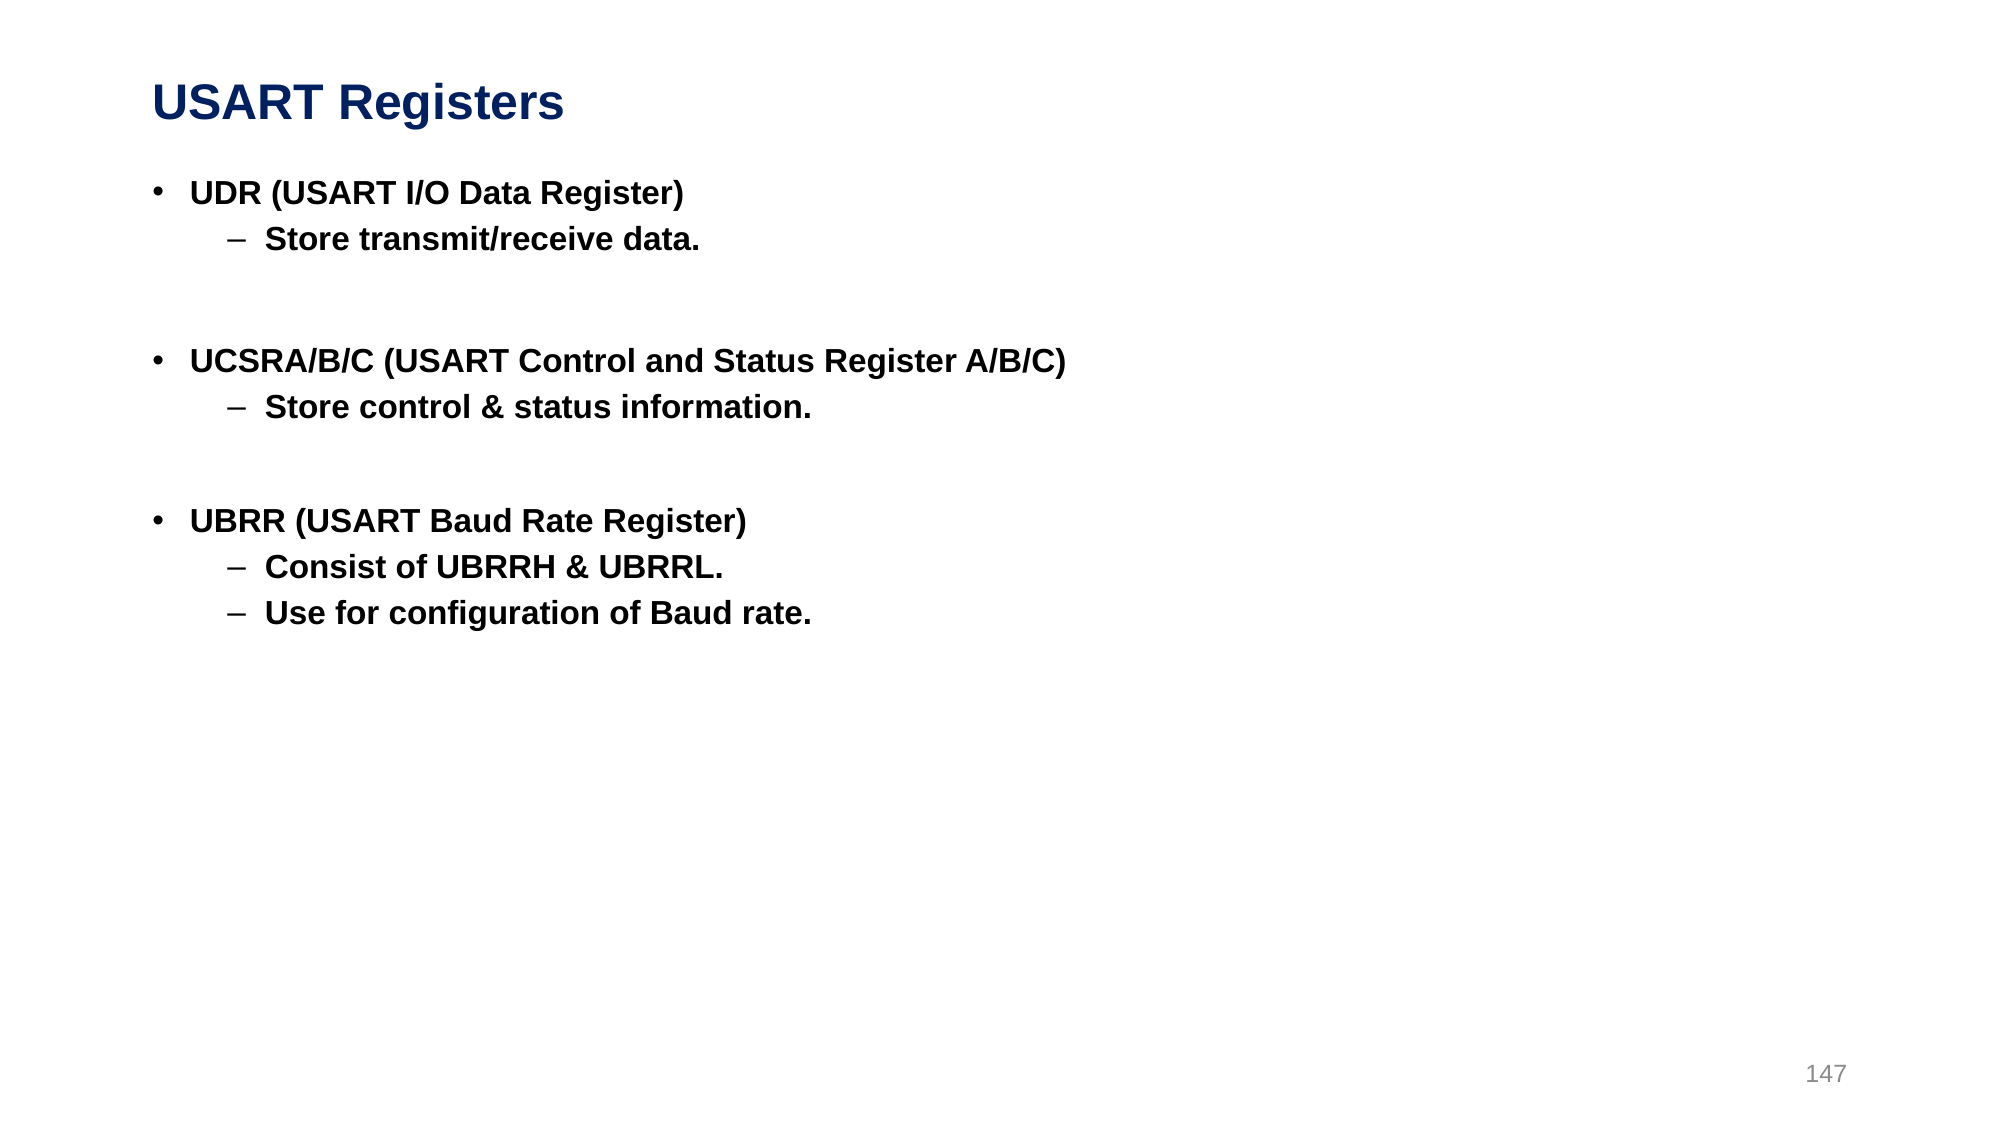

# USART Registers
UDR (USART I/O Data Register)
Store transmit/receive data.

UCSRA/B/C (USART Control and Status Register A/B/C)
Store control & status information.

UBRR (USART Baud Rate Register)
Consist of UBRRH & UBRRL.
Use for configuration of Baud rate.

147